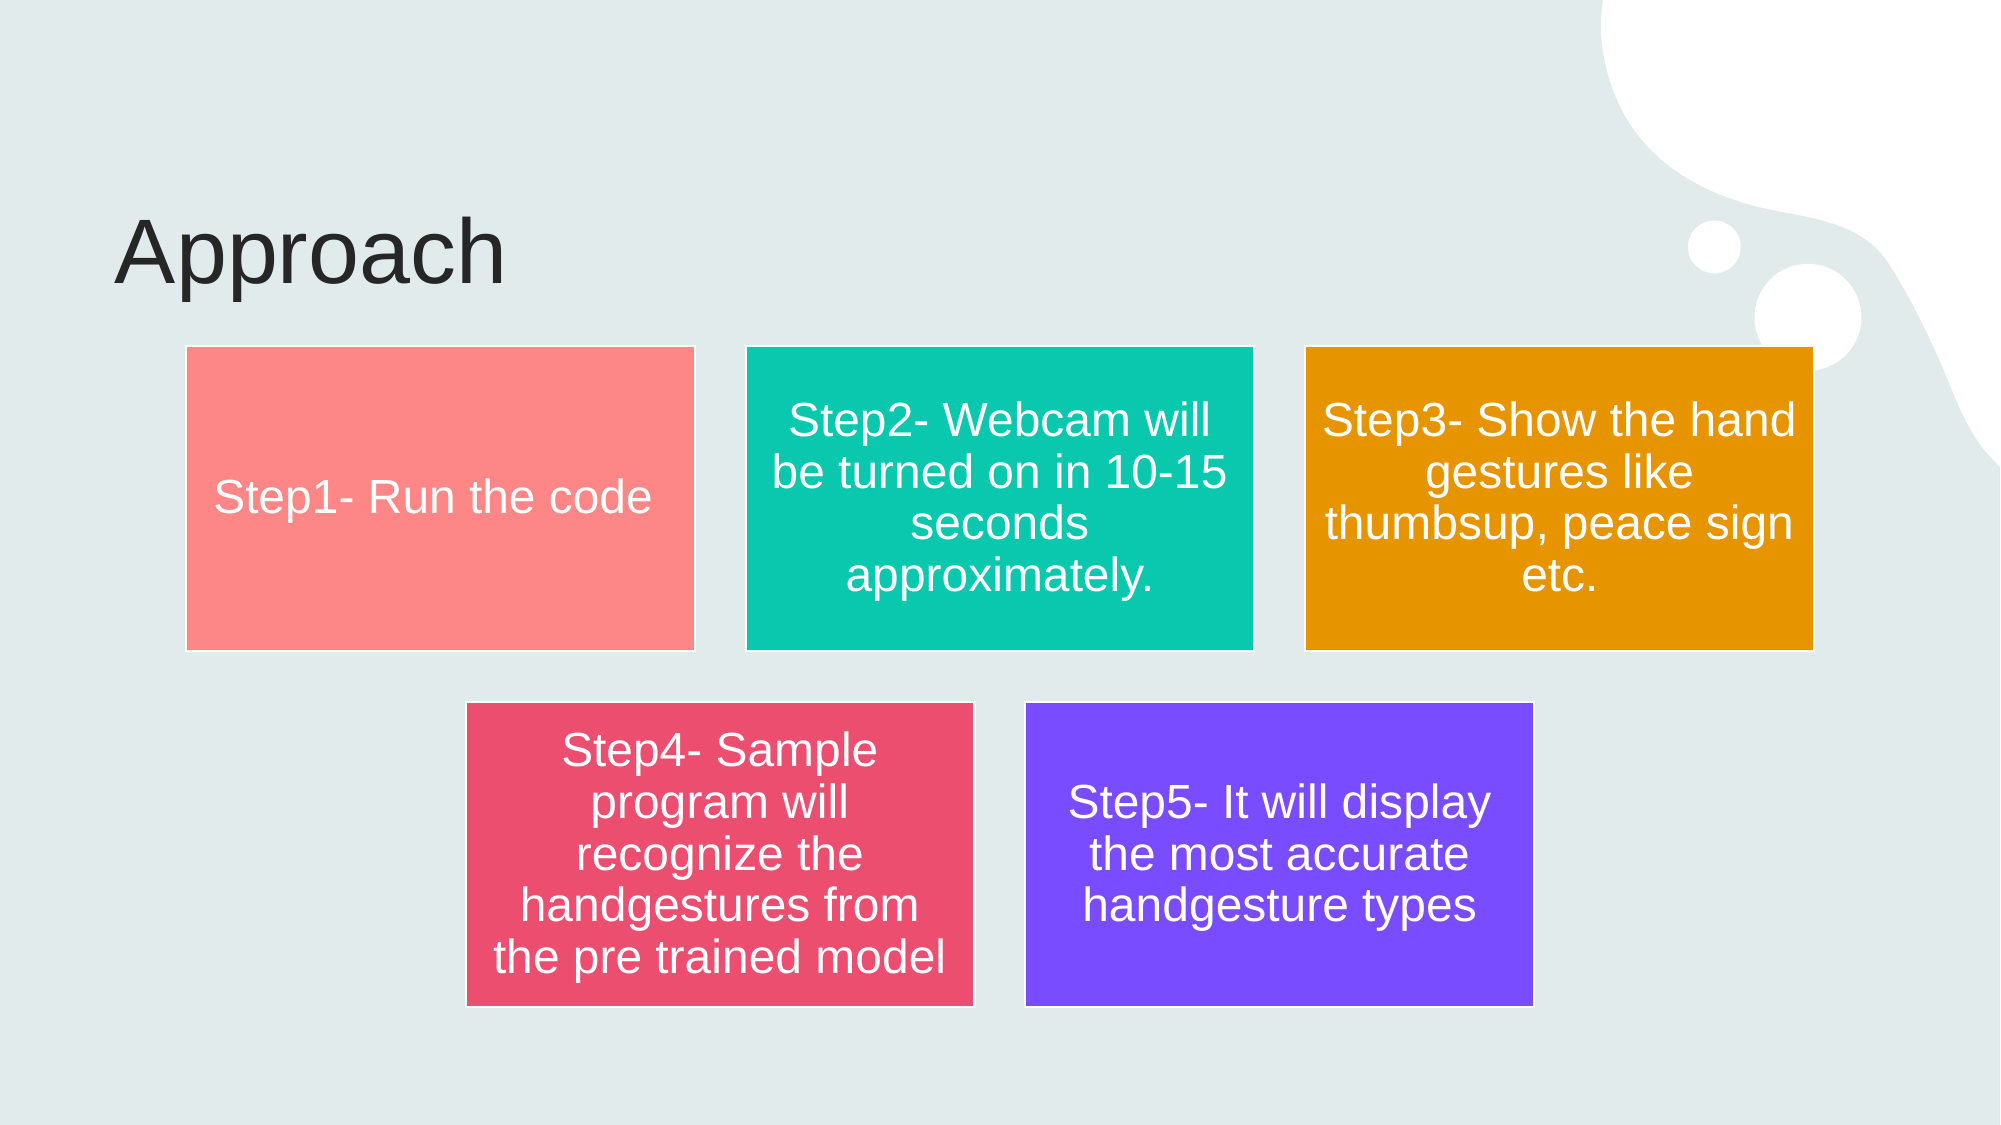

# Approach
Step1- Run the code
Step2- Webcam will be turned on in 10-15 seconds approximately.
Step3- Show the hand gestures like thumbsup, peace sign etc.
Step4- Sample program will recognize the handgestures from the pre trained model
Step5- It will display the most accurate handgesture types